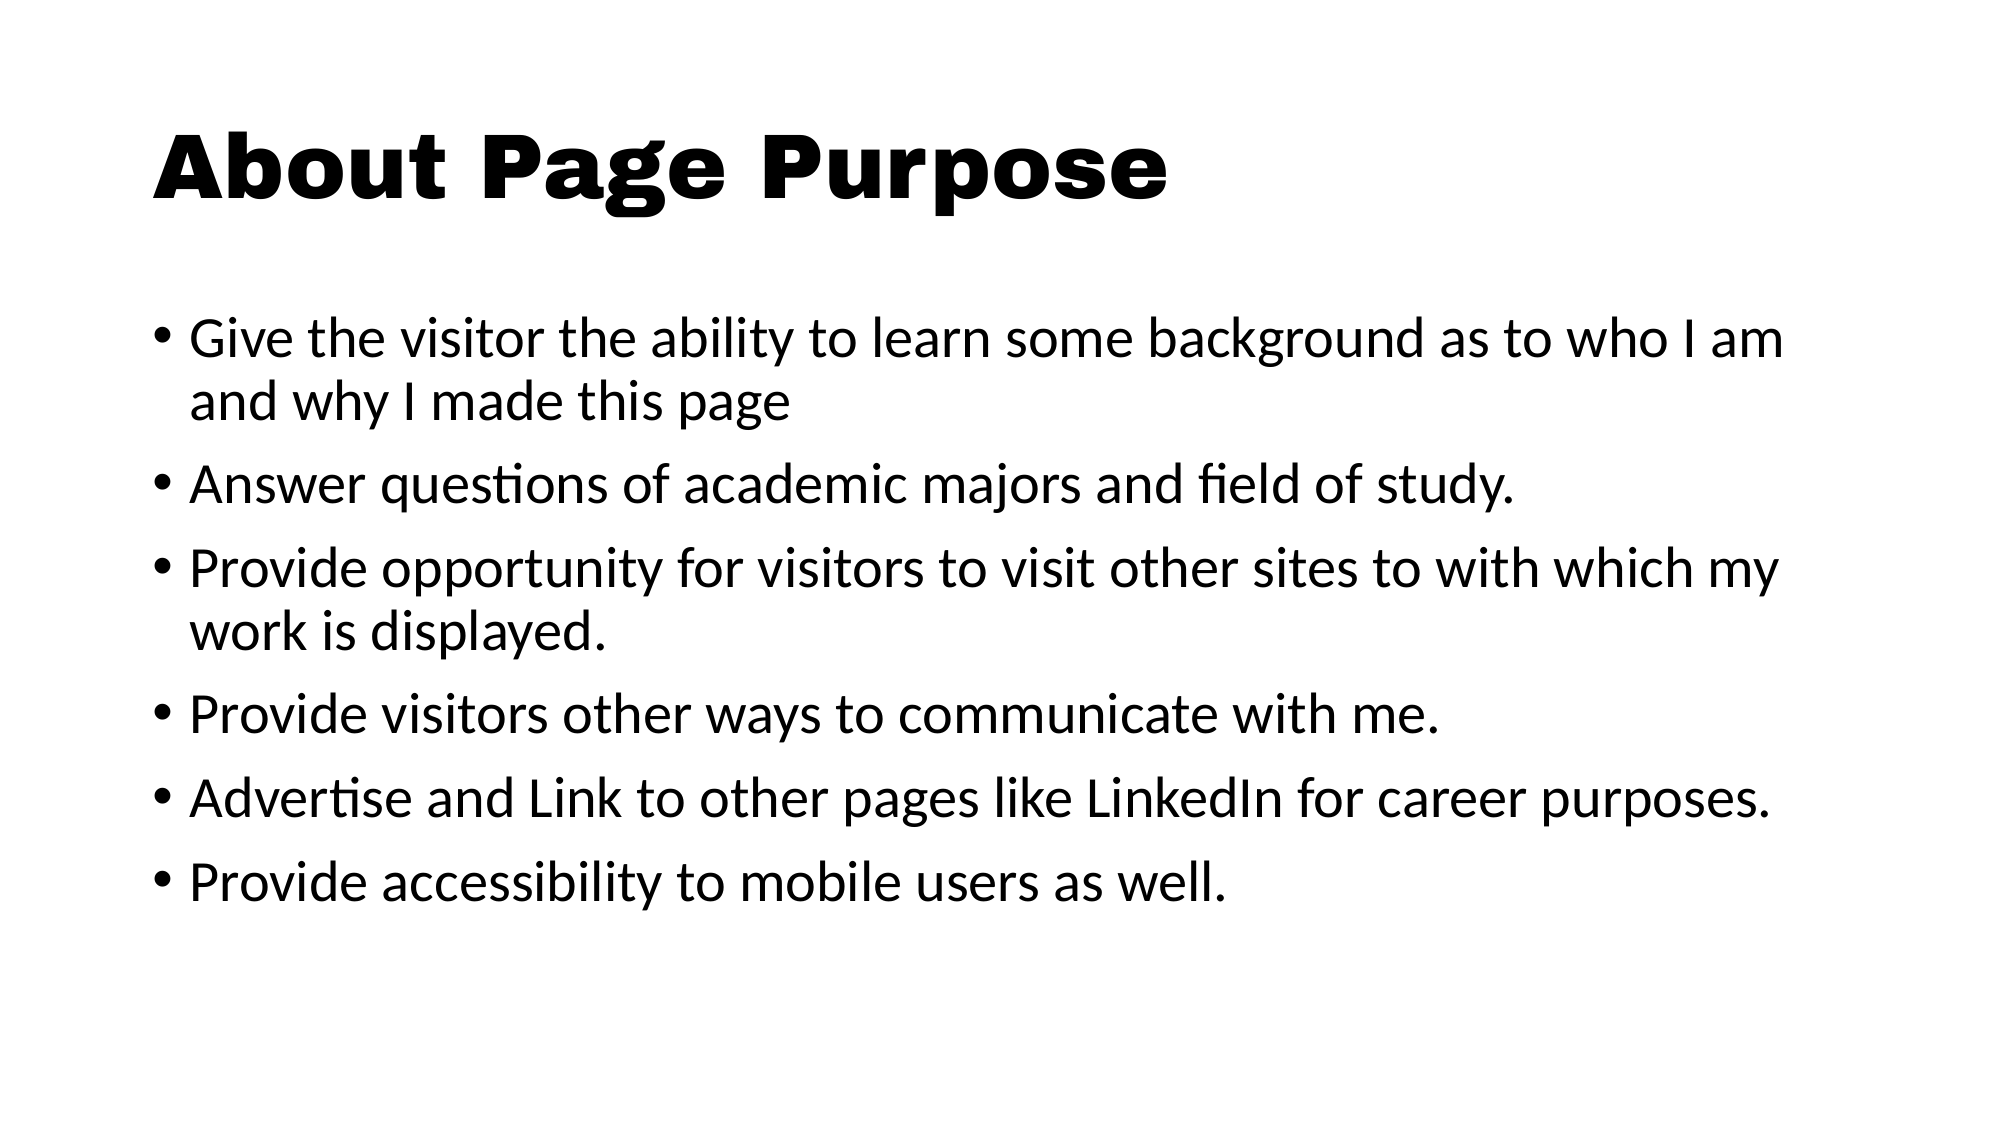

# About Page Purpose
Give the visitor the ability to learn some background as to who I am and why I made this page
Answer questions of academic majors and field of study.
Provide opportunity for visitors to visit other sites to with which my work is displayed.
Provide visitors other ways to communicate with me.
Advertise and Link to other pages like LinkedIn for career purposes.
Provide accessibility to mobile users as well.